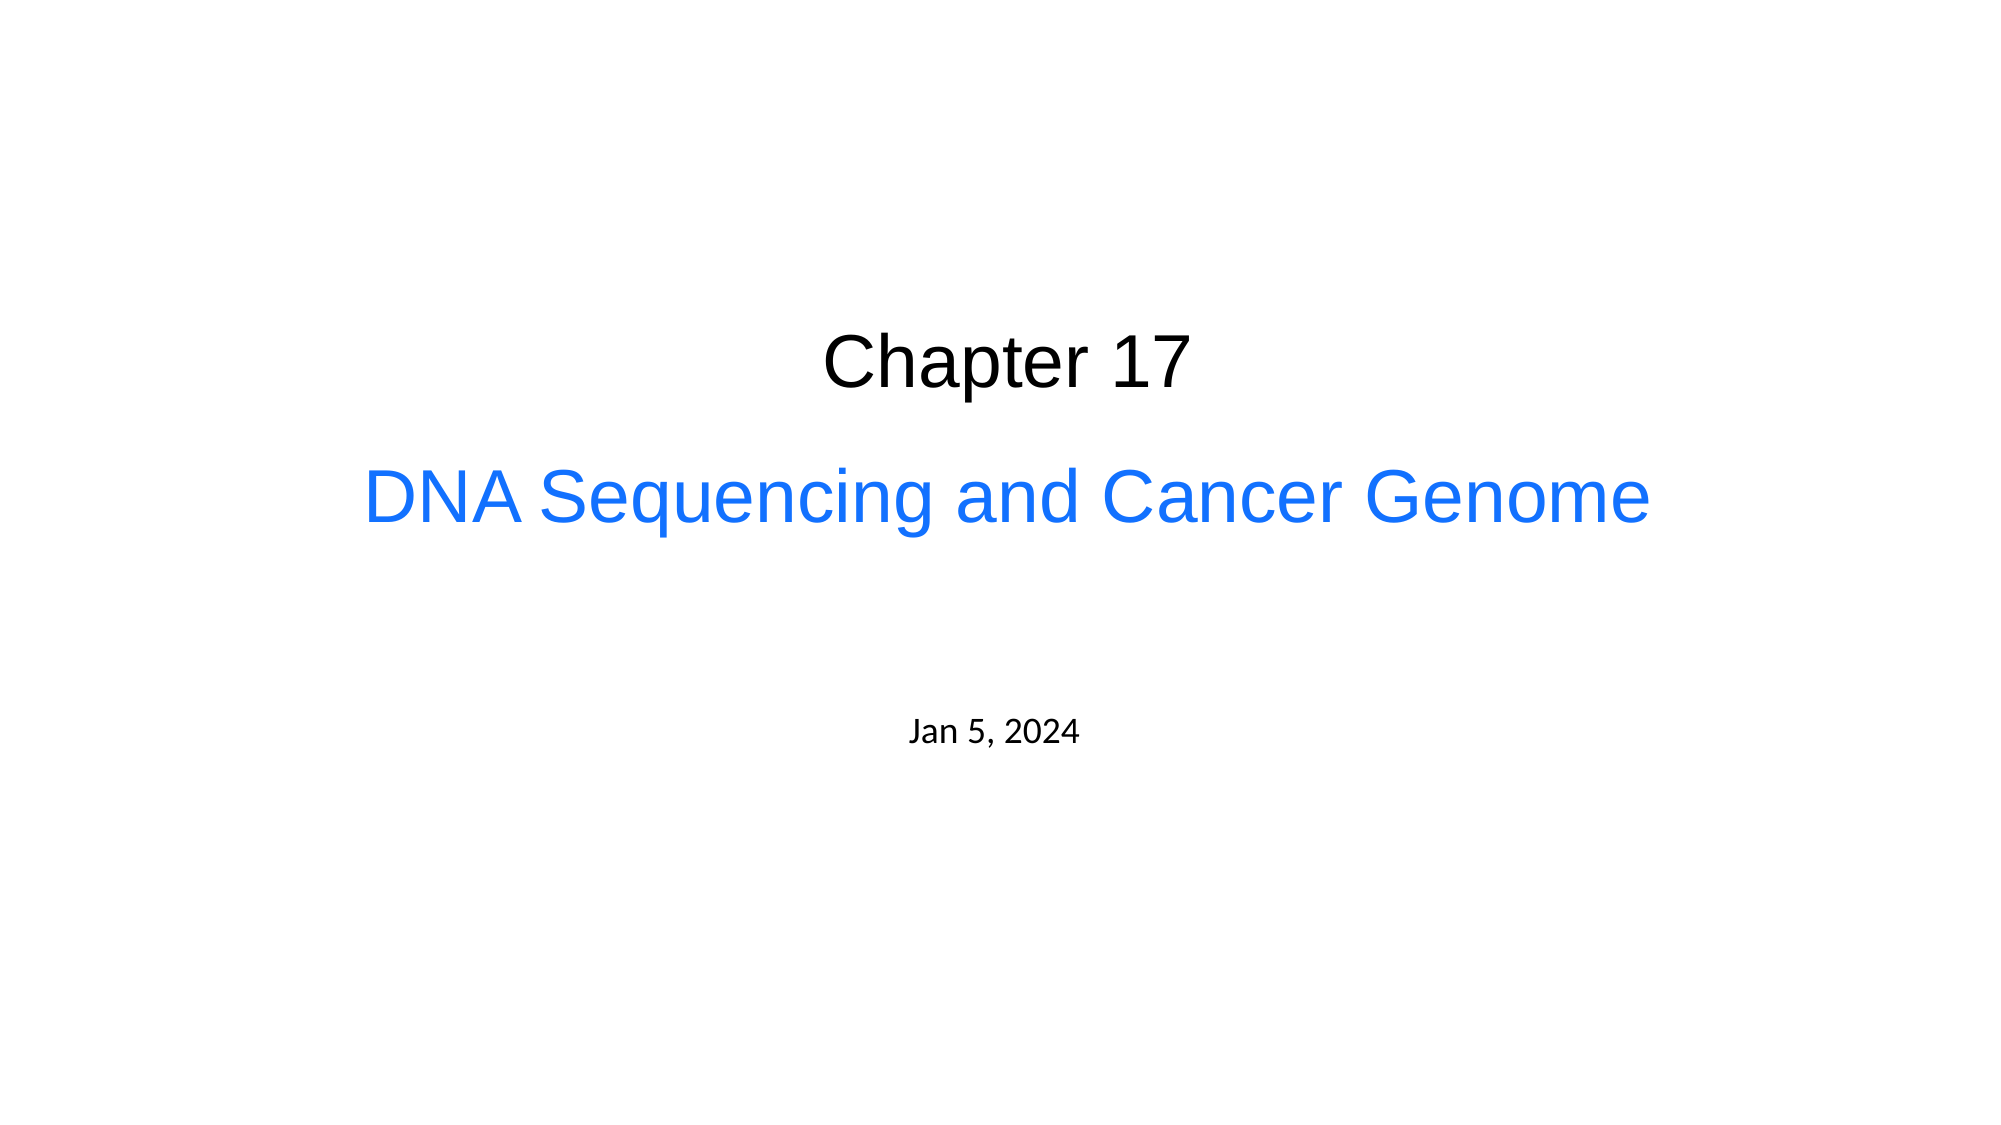

Chapter 17
DNA Sequencing and Cancer Genome
Jan 5, 2024